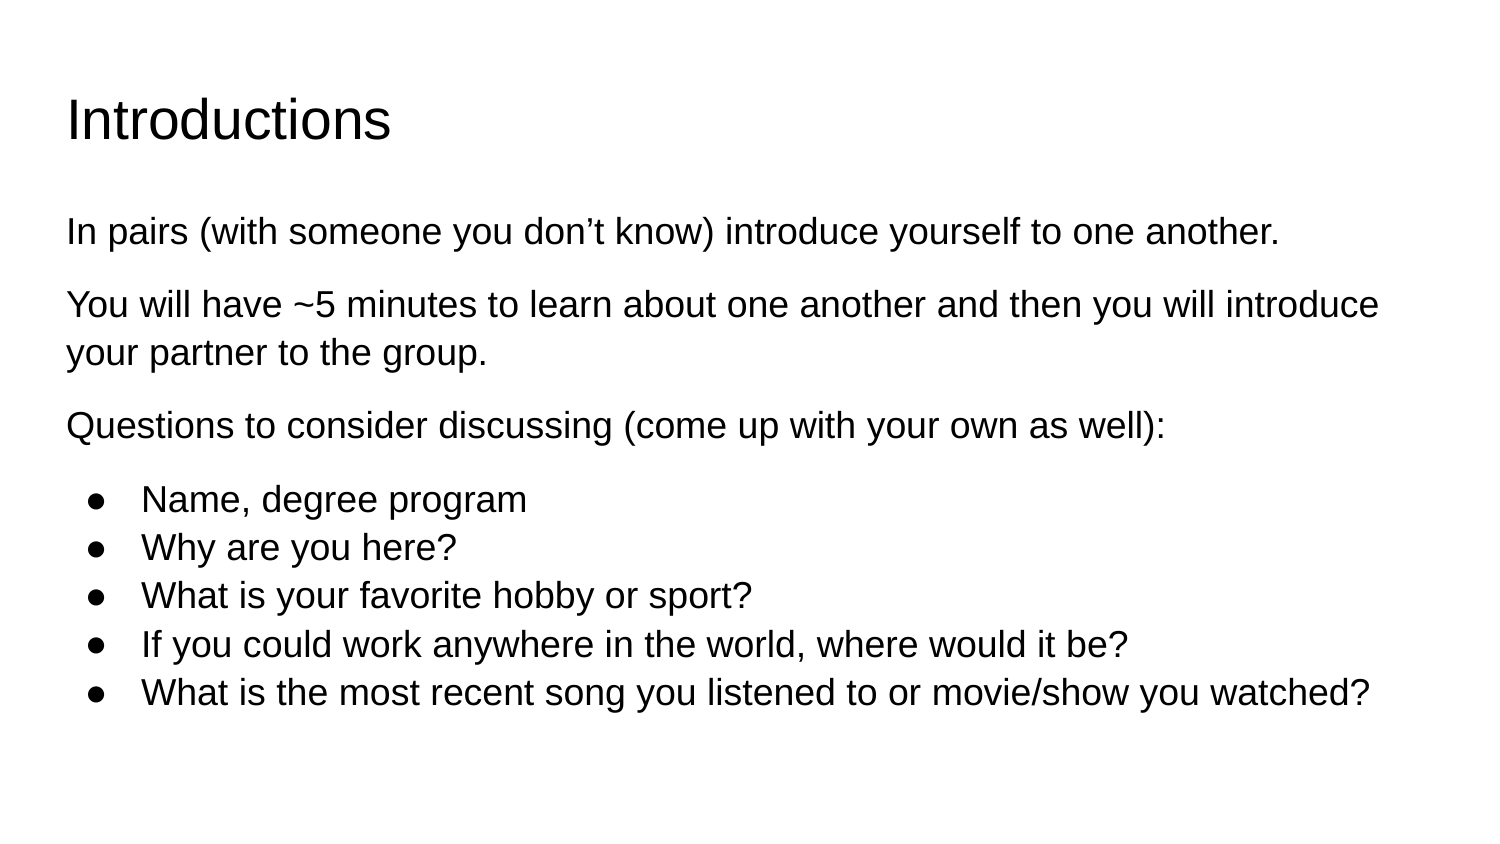

# Introductions
In pairs (with someone you don’t know) introduce yourself to one another.
You will have ~5 minutes to learn about one another and then you will introduce your partner to the group.
Questions to consider discussing (come up with your own as well):
Name, degree program
Why are you here?
What is your favorite hobby or sport?
If you could work anywhere in the world, where would it be?
What is the most recent song you listened to or movie/show you watched?